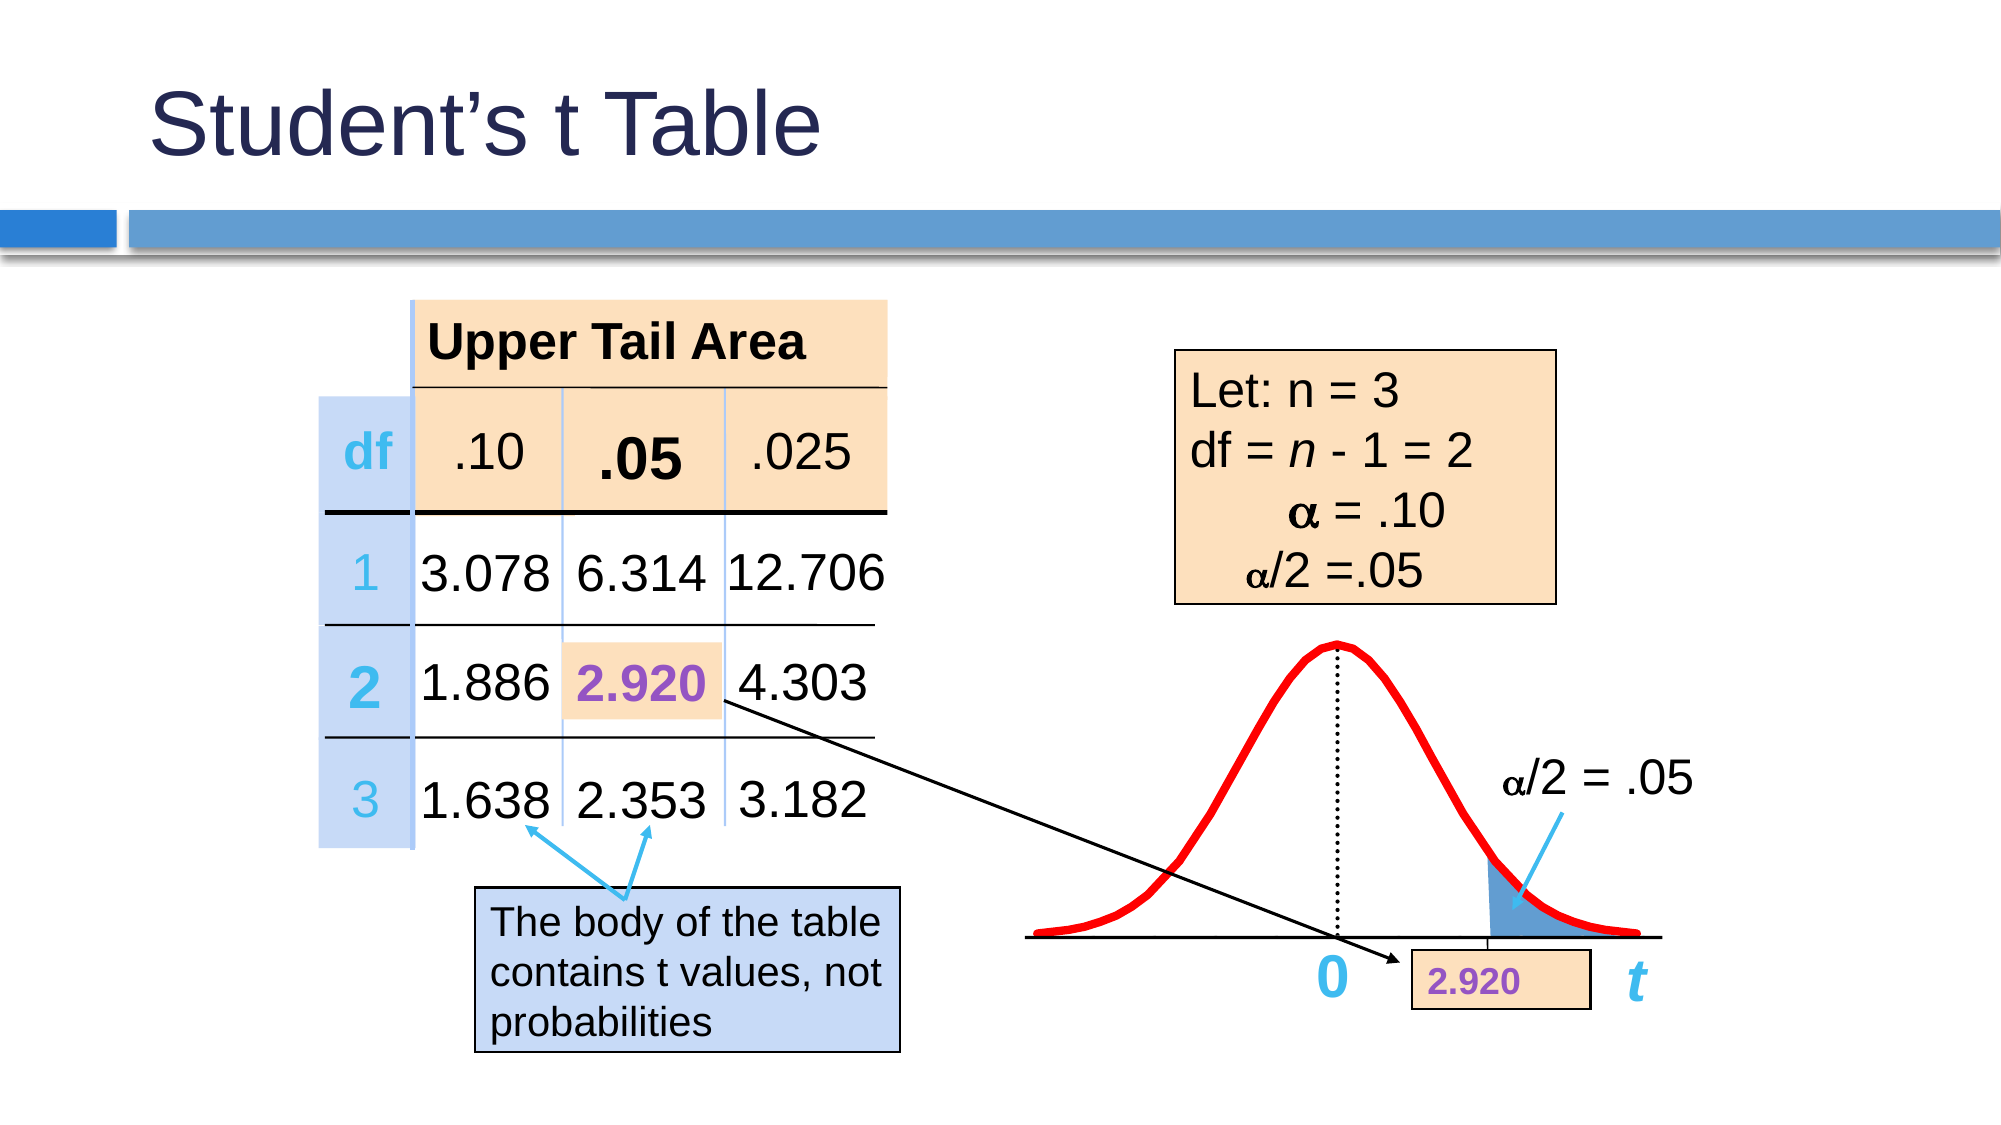

# Student’s t Table

Upper Tail Area

Let: n = 3
df = n - 1 = 2
       α = .10
    α/2 =.05

df

.10
.025
.05

1
12.706
3.078
6.314

2
1.886
4.303
2.920

α/2 = .05
3
3.182
1.638
2.353

The body of the table contains t values, not probabilities
0
t

2.920